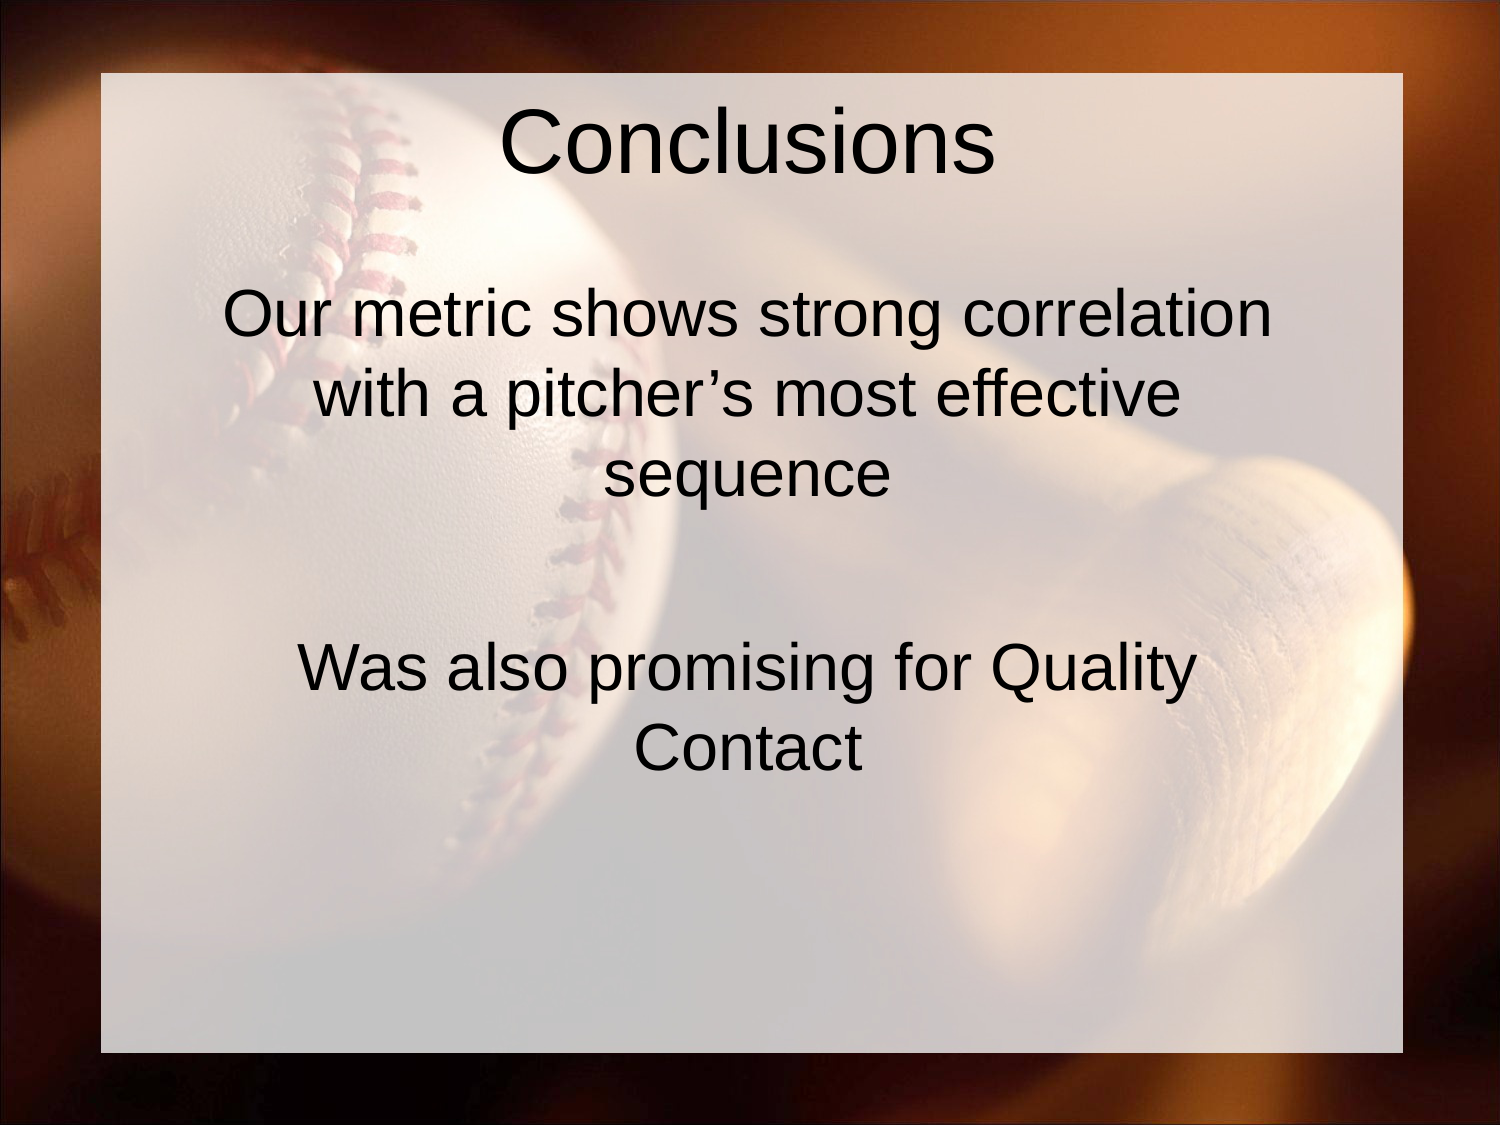

# Conclusions
Our metric shows strong correlation with a pitcher’s most effective sequence

Was also promising for Quality Contact